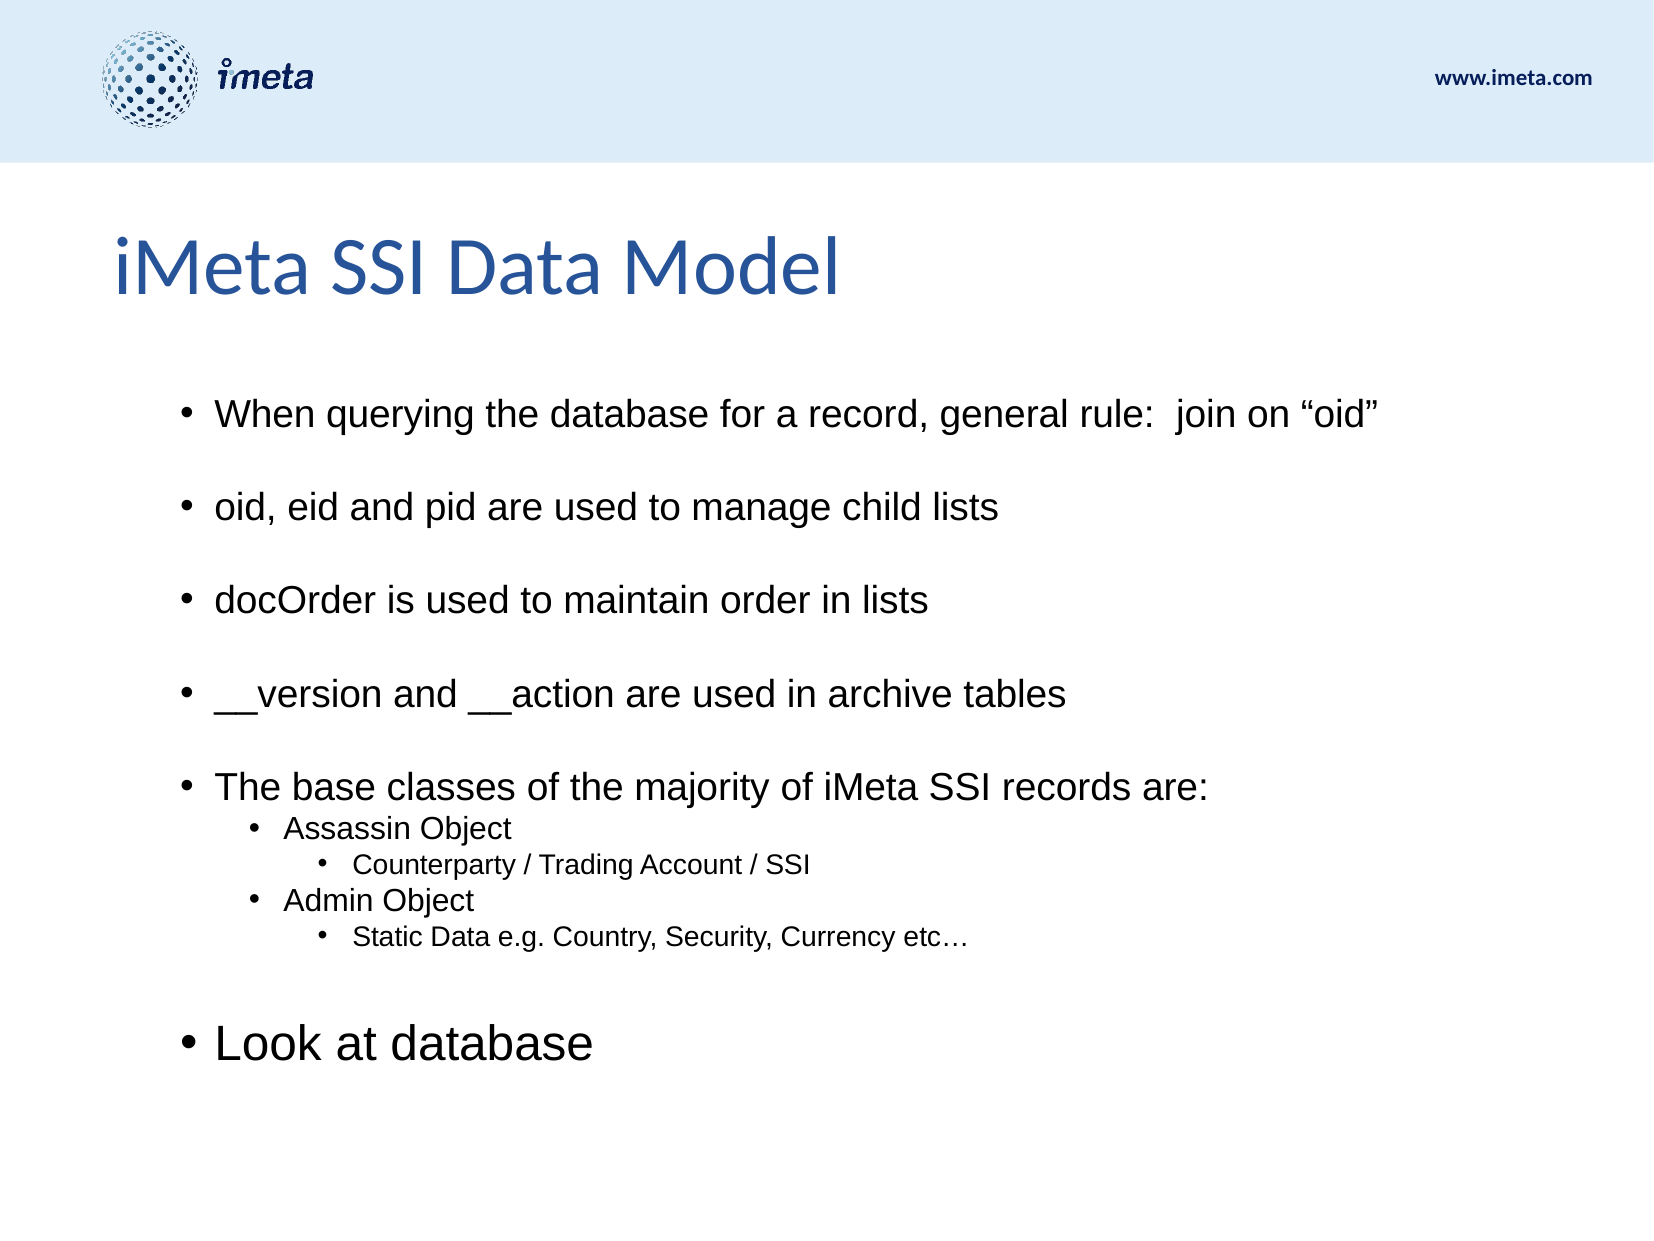

# iMeta SSI Data Model
When querying the database for a record, general rule:  join on “oid”

oid, eid and pid are used to manage child lists

docOrder is used to maintain order in lists

__version and __action are used in archive tables

The base classes of the majority of iMeta SSI records are:
Assassin Object
Counterparty / Trading Account / SSI
Admin Object
Static Data e.g. Country, Security, Currency etc…

Look at database